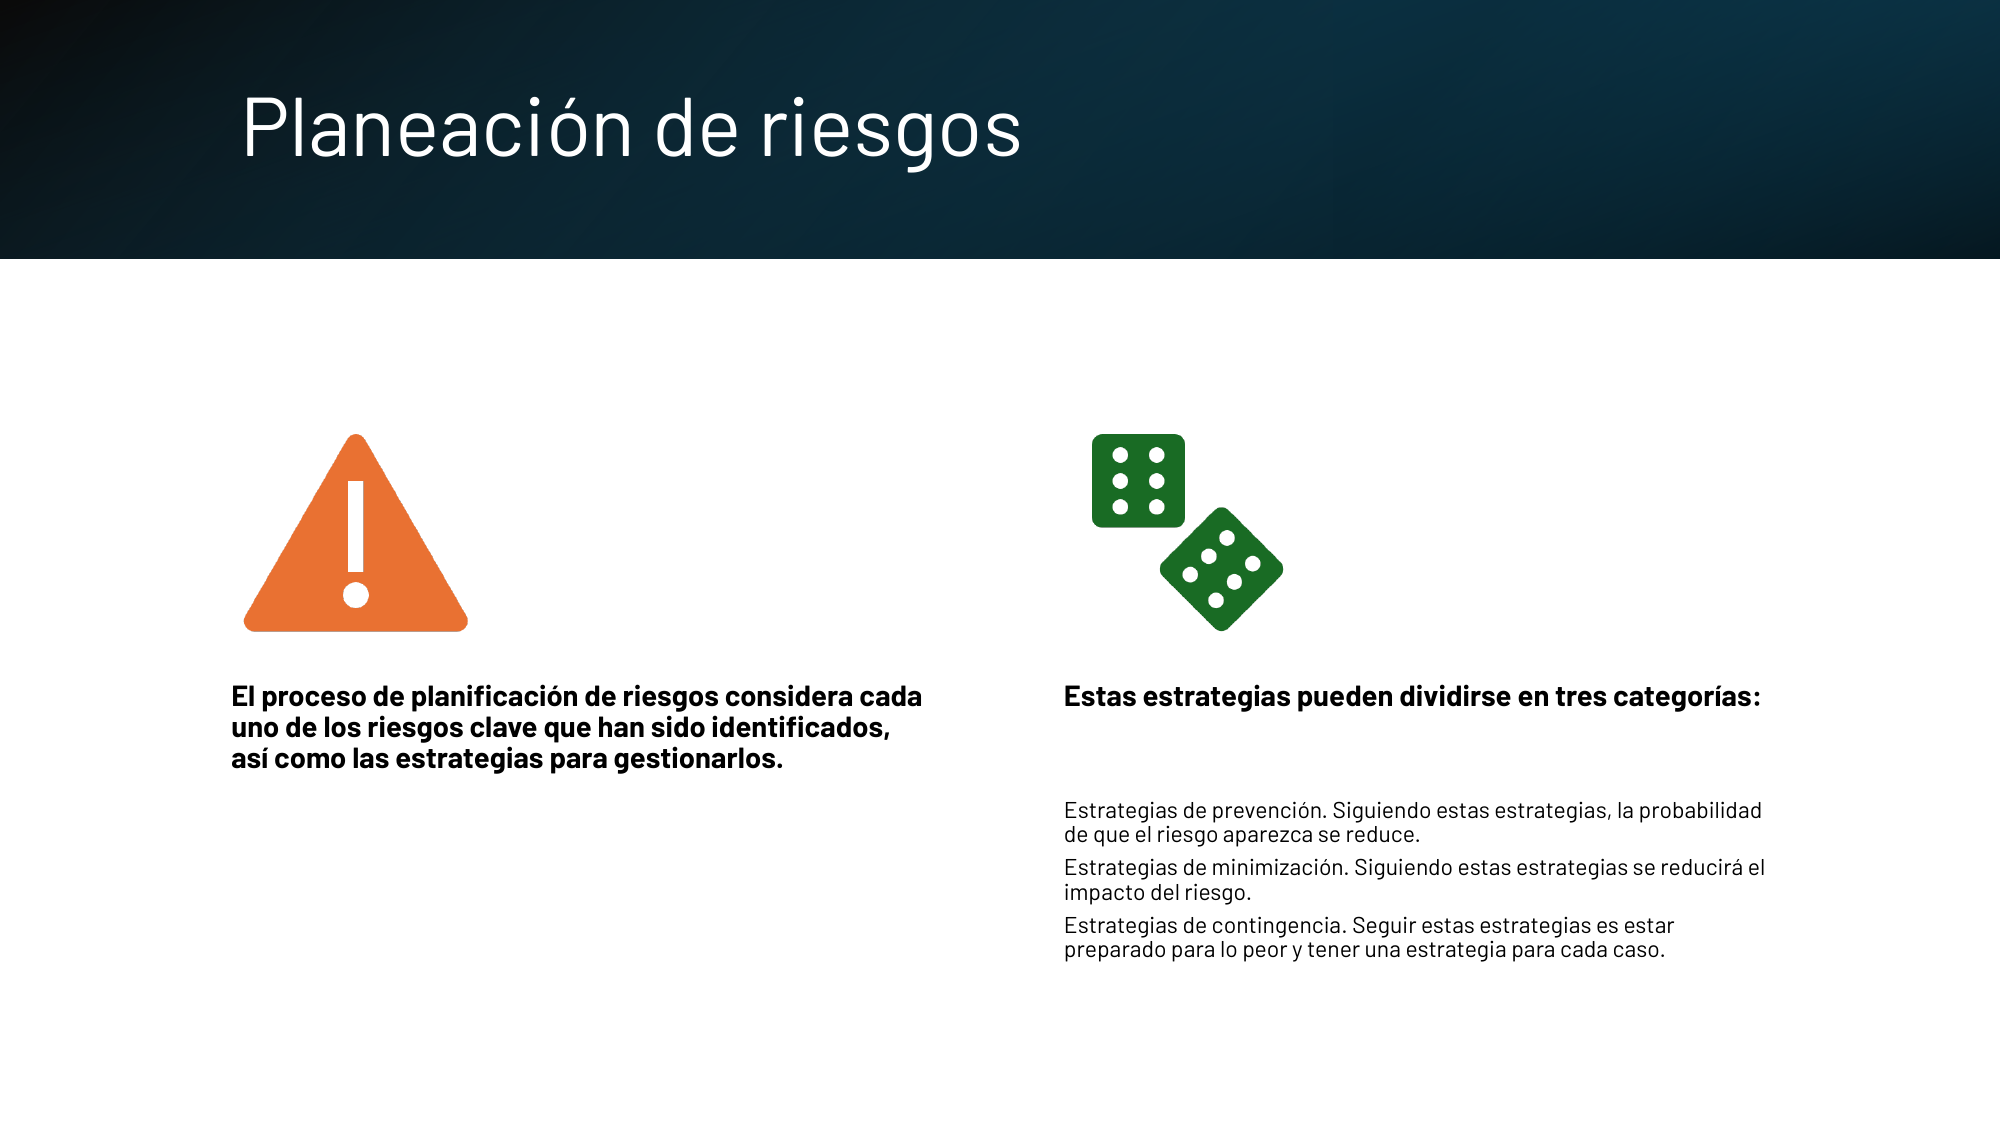

# Planeación de riesgos
El proceso de planificación de riesgos considera cada uno de los riesgos clave que han sido identificados,  así como las estrategias para gestionarlos.
Estas estrategias pueden dividirse en tres categorías:
Estrategias de prevención. Siguiendo estas estrategias, la probabilidad de que el riesgo aparezca se reduce.
Estrategias de minimización. Siguiendo estas estrategias se reducirá el impacto del riesgo.
Estrategias de contingencia. Seguir estas estrategias es estar preparado para lo peor y tener una estrategia para cada caso.